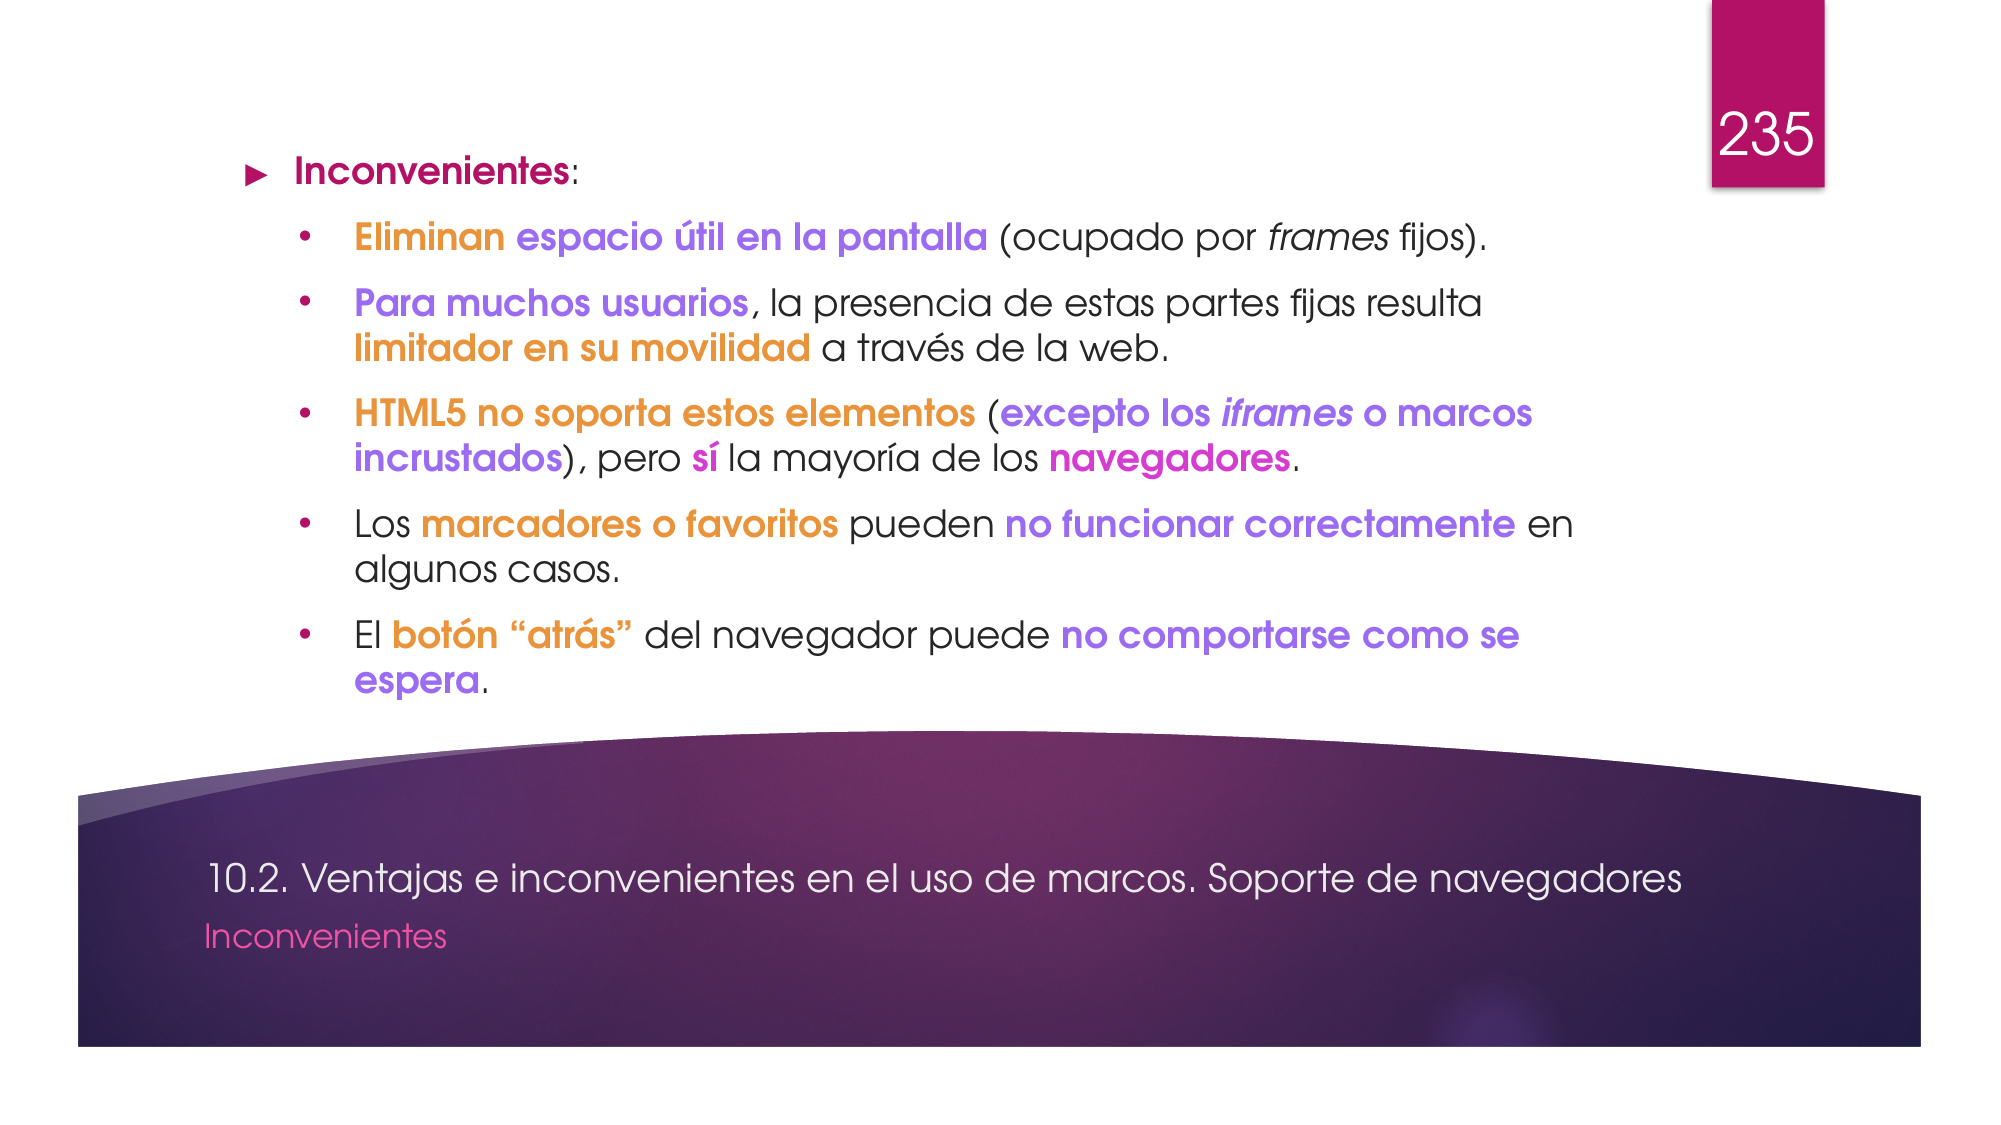

235
Inconvenientes:
Eliminan espacio útil en la pantalla (ocupado por frames fijos).
Para muchos usuarios, la presencia de estas partes fijas resulta limitador en su movilidad a través de la web.
HTML5 no soporta estos elementos (excepto los iframes o marcos incrustados), pero sí la mayoría de los navegadores.
Los marcadores o favoritos pueden no funcionar correctamente en algunos casos.
El botón “atrás” del navegador puede no comportarse como se espera.
# 10.2. Ventajas e inconvenientes en el uso de marcos. Soporte de navegadores
Inconvenientes